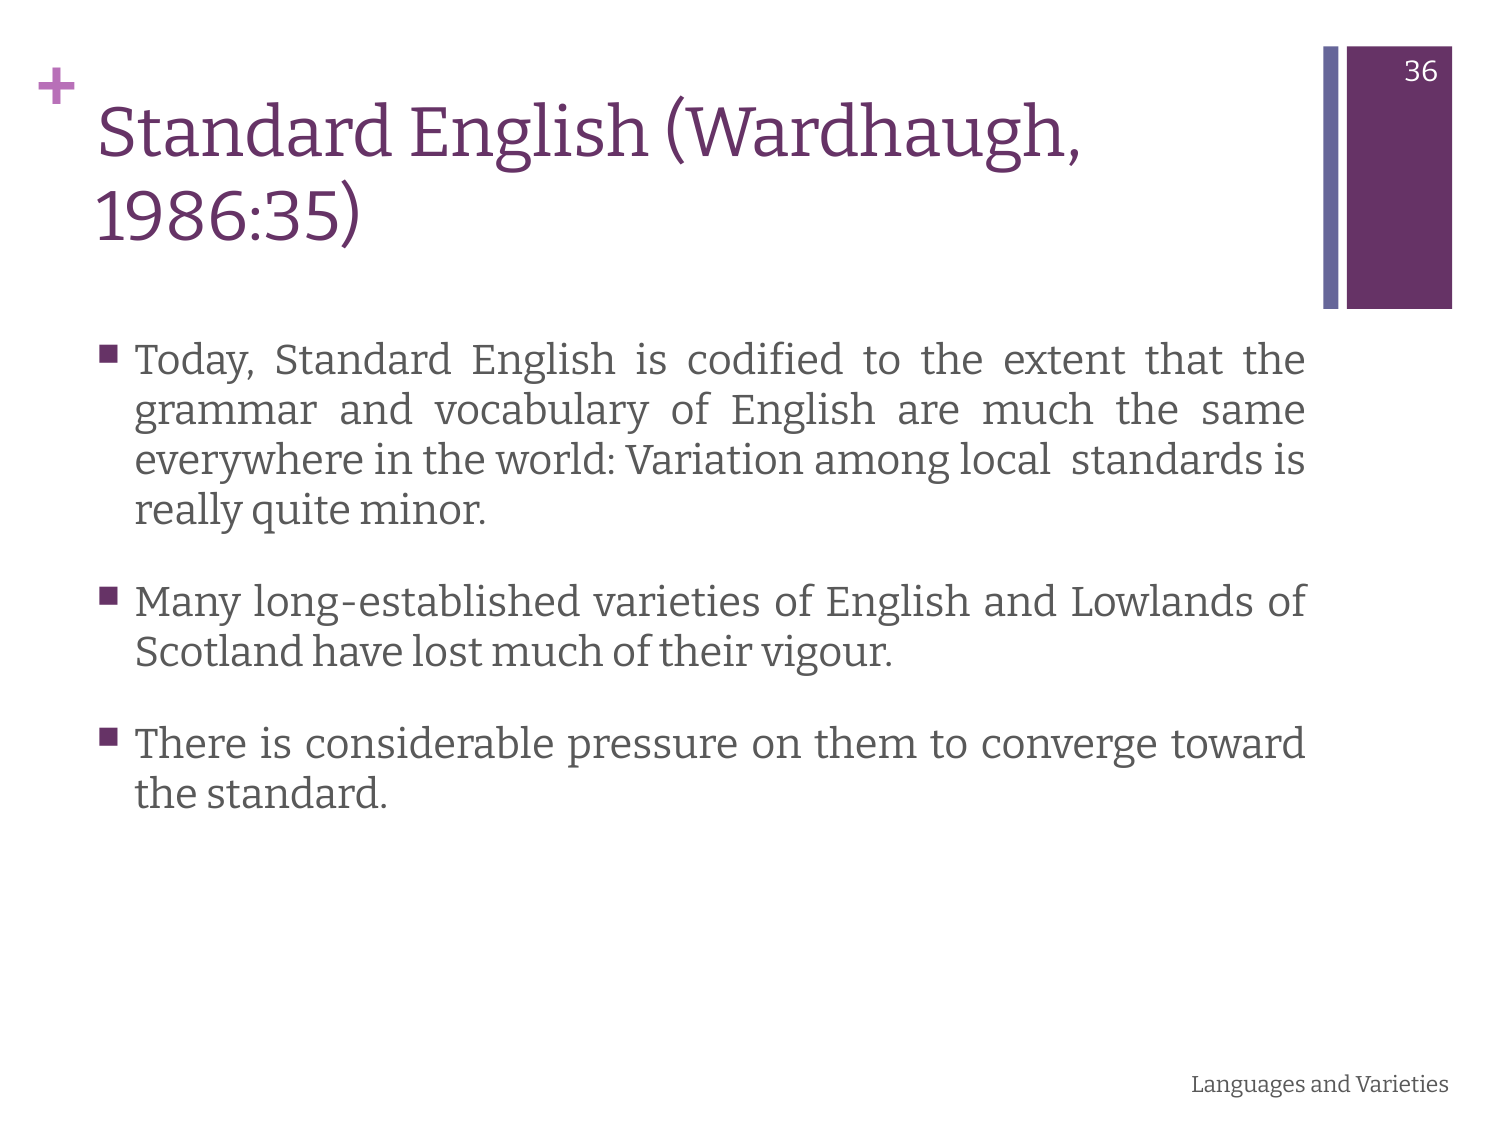

36
# Standard English (Wardhaugh, 1986:35)
Today, Standard English is codified to the extent that the grammar and vocabulary of English are much the same everywhere in the world: Variation among local  standards is really quite minor.
Many long-established varieties of English and Lowlands of Scotland have lost much of their vigour.
There is considerable pressure on them to converge toward the standard.
Languages and Varieties